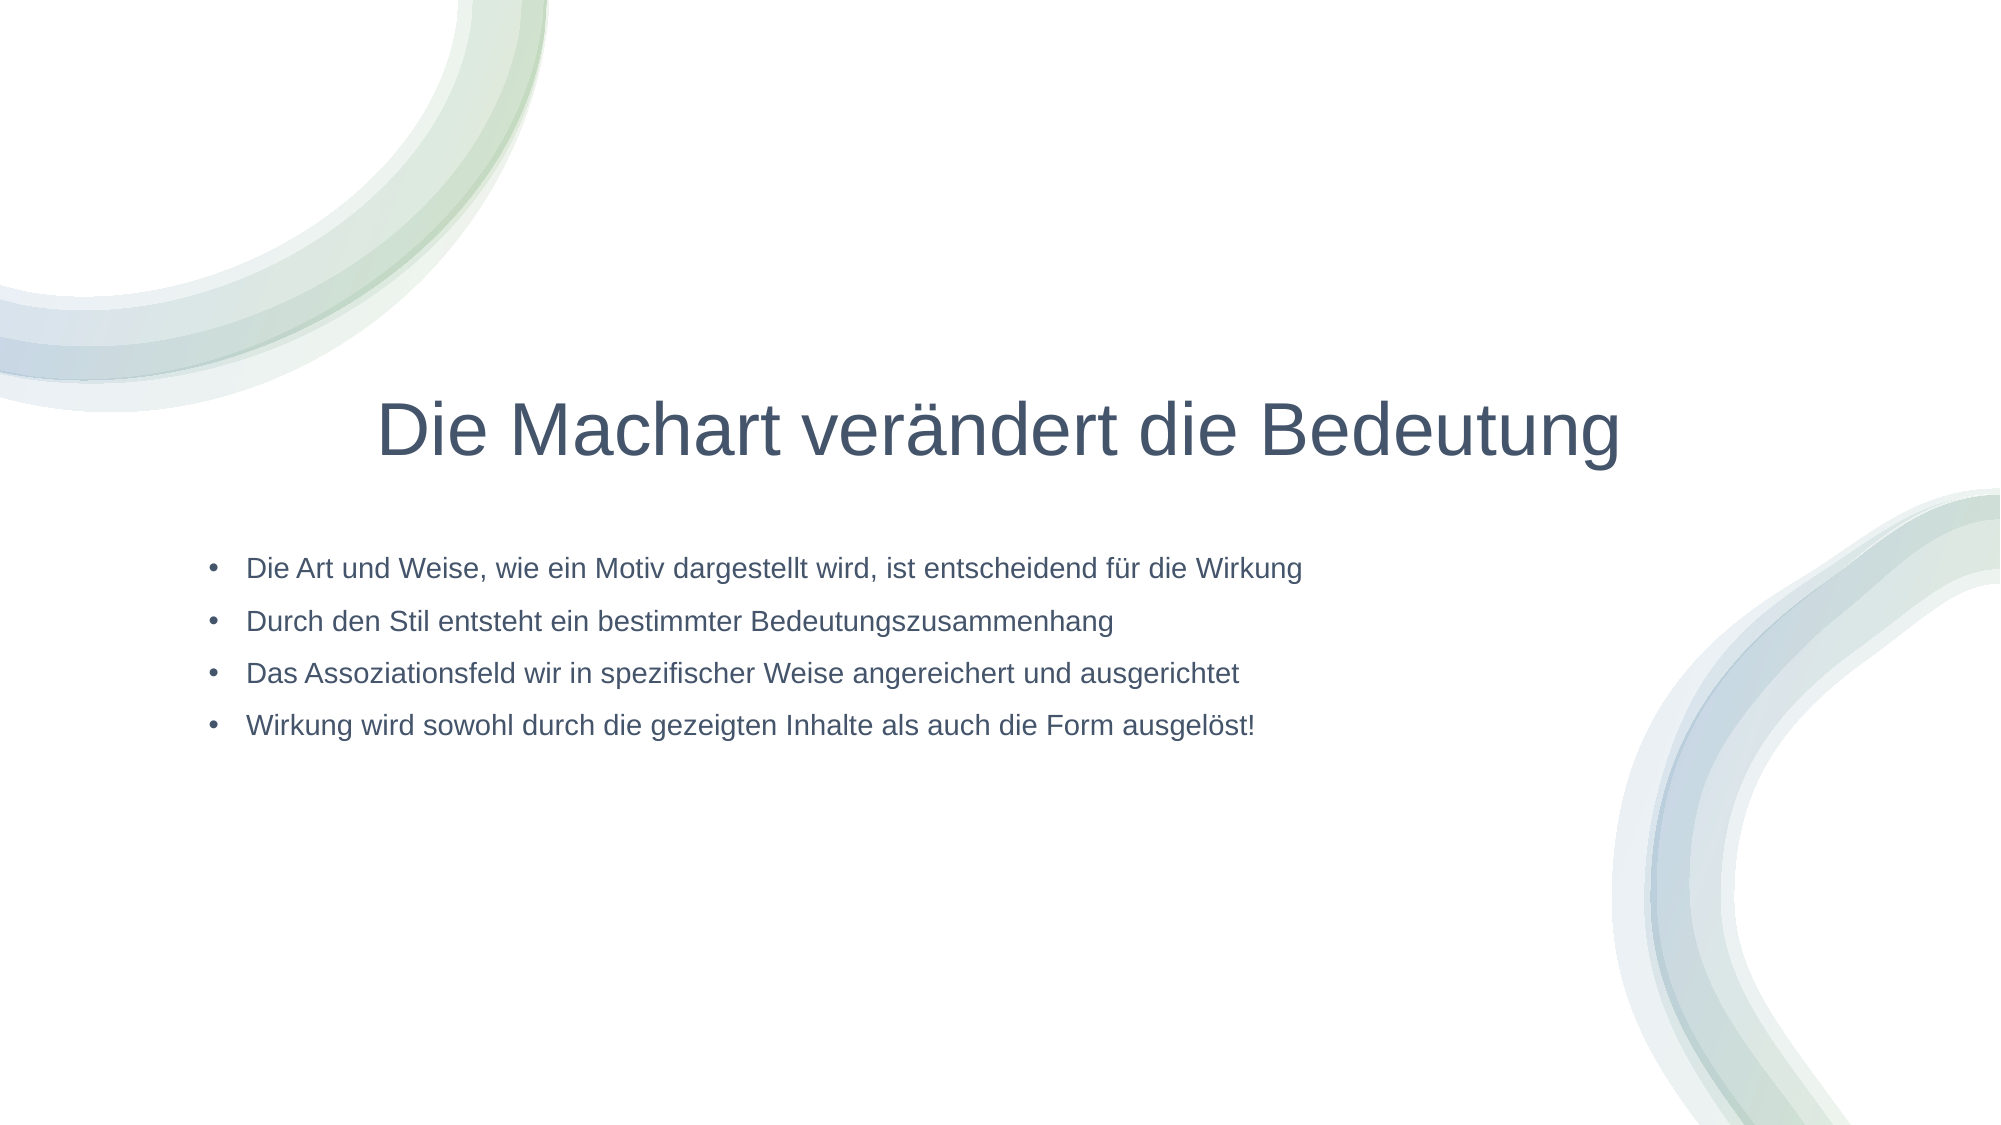

# Die Machart verändert die Bedeutung
Die Art und Weise, wie ein Motiv dargestellt wird, ist entscheidend für die Wirkung
Durch den Stil entsteht ein bestimmter Bedeutungszusammenhang
Das Assoziationsfeld wir in spezifischer Weise angereichert und ausgerichtet
Wirkung wird sowohl durch die gezeigten Inhalte als auch die Form ausgelöst!